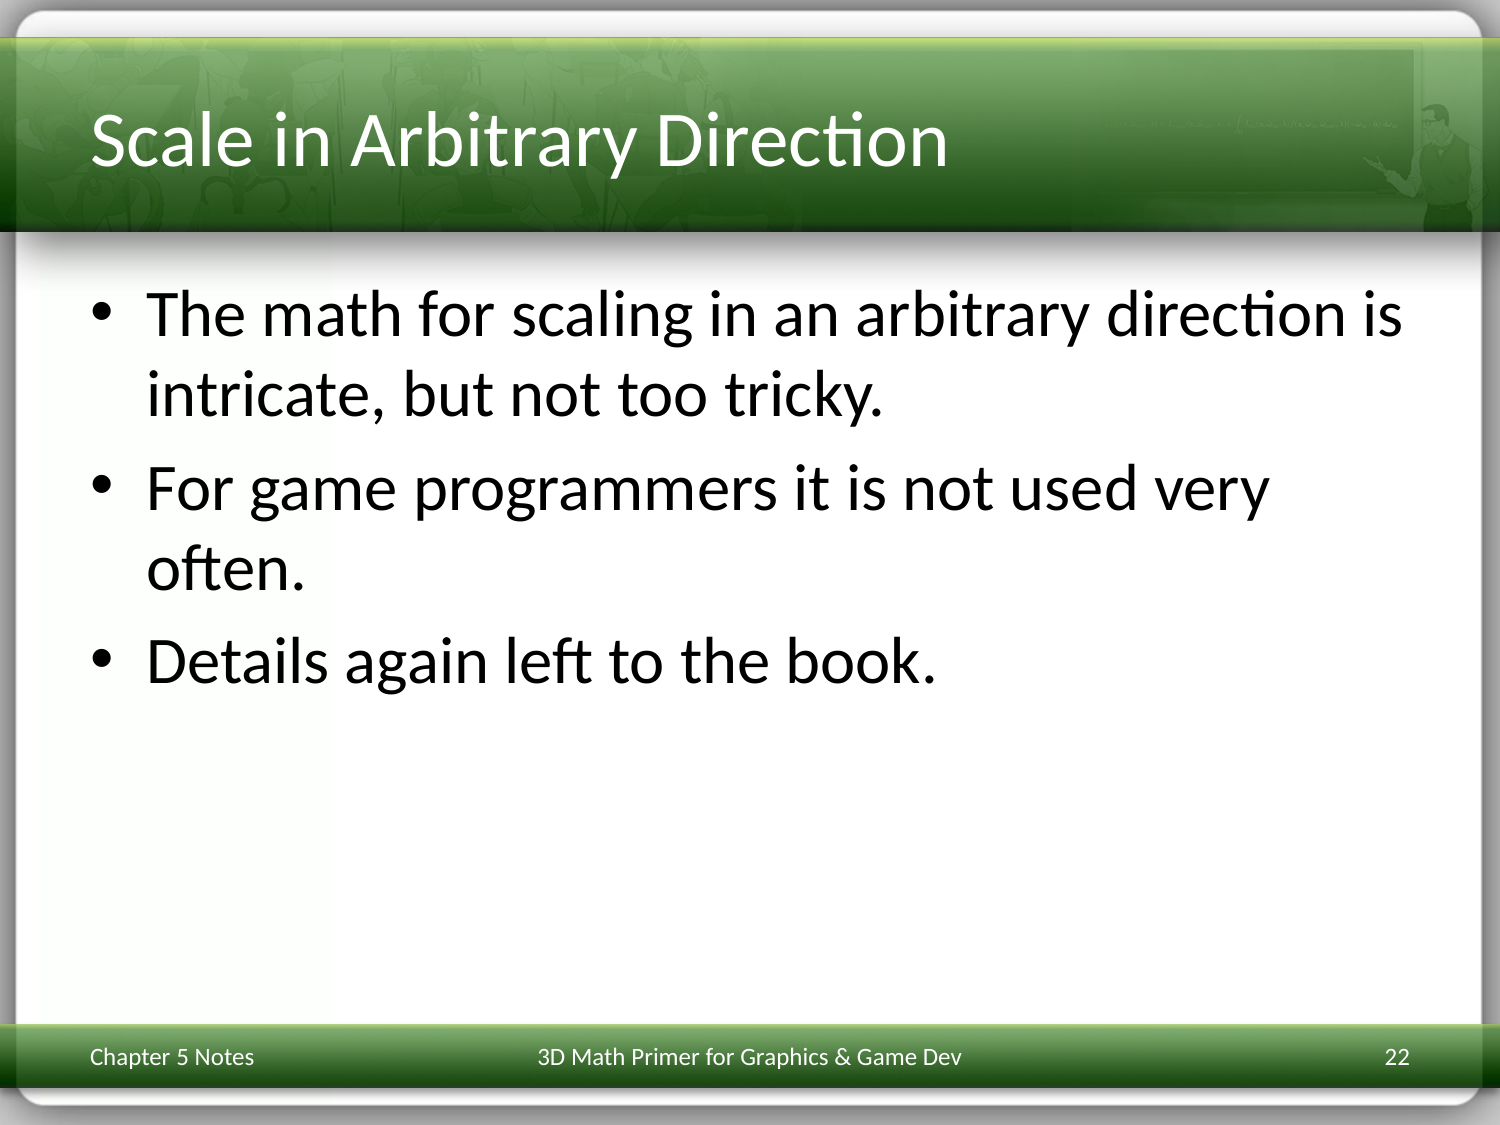

# Scale in Arbitrary Direction
The math for scaling in an arbitrary direction is intricate, but not too tricky.
For game programmers it is not used very often.
Details again left to the book.
Chapter 5 Notes
3D Math Primer for Graphics & Game Dev
22